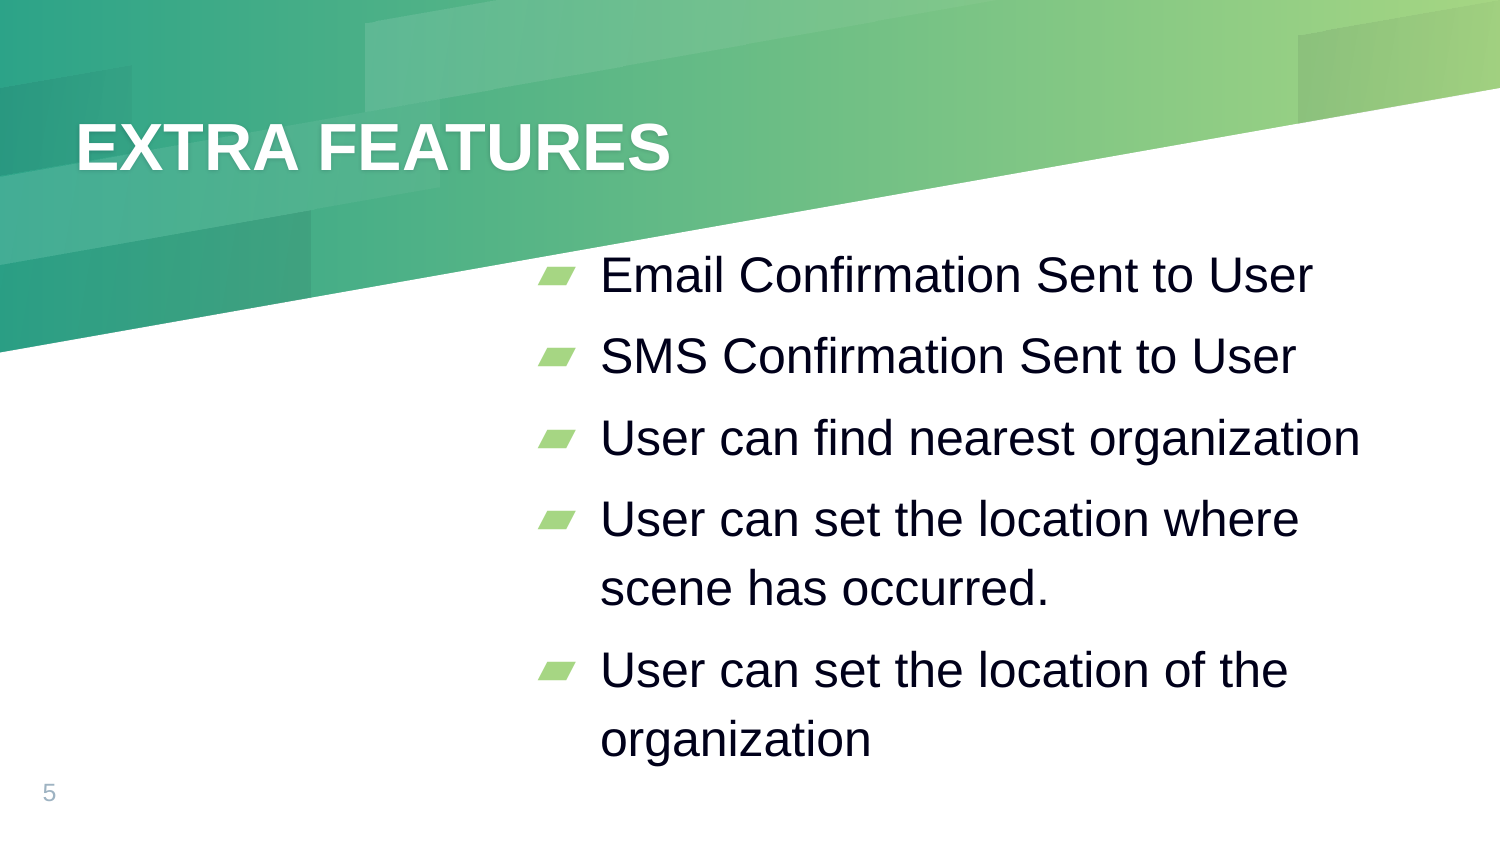

# EXTRA FEATURES
Email Confirmation Sent to User
SMS Confirmation Sent to User
User can find nearest organization
User can set the location where scene has occurred.
User can set the location of the organization

5